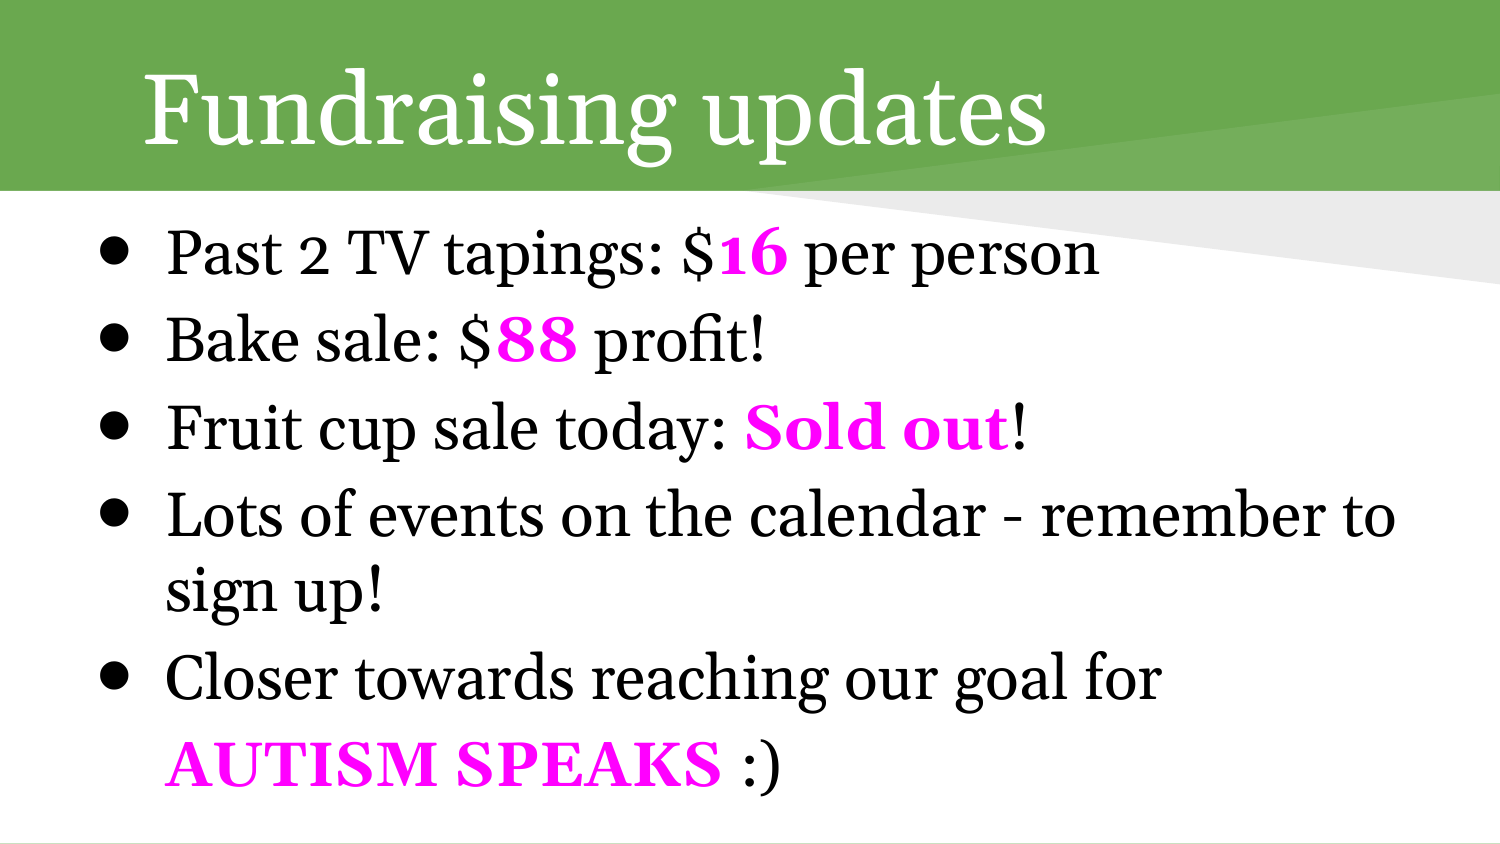

# Fundraising updates
Past 2 TV tapings: $16 per person
Bake sale: $88 profit!
Fruit cup sale today: Sold out!
Lots of events on the calendar - remember to sign up!
Closer towards reaching our goal for
AUTISM SPEAKS :)